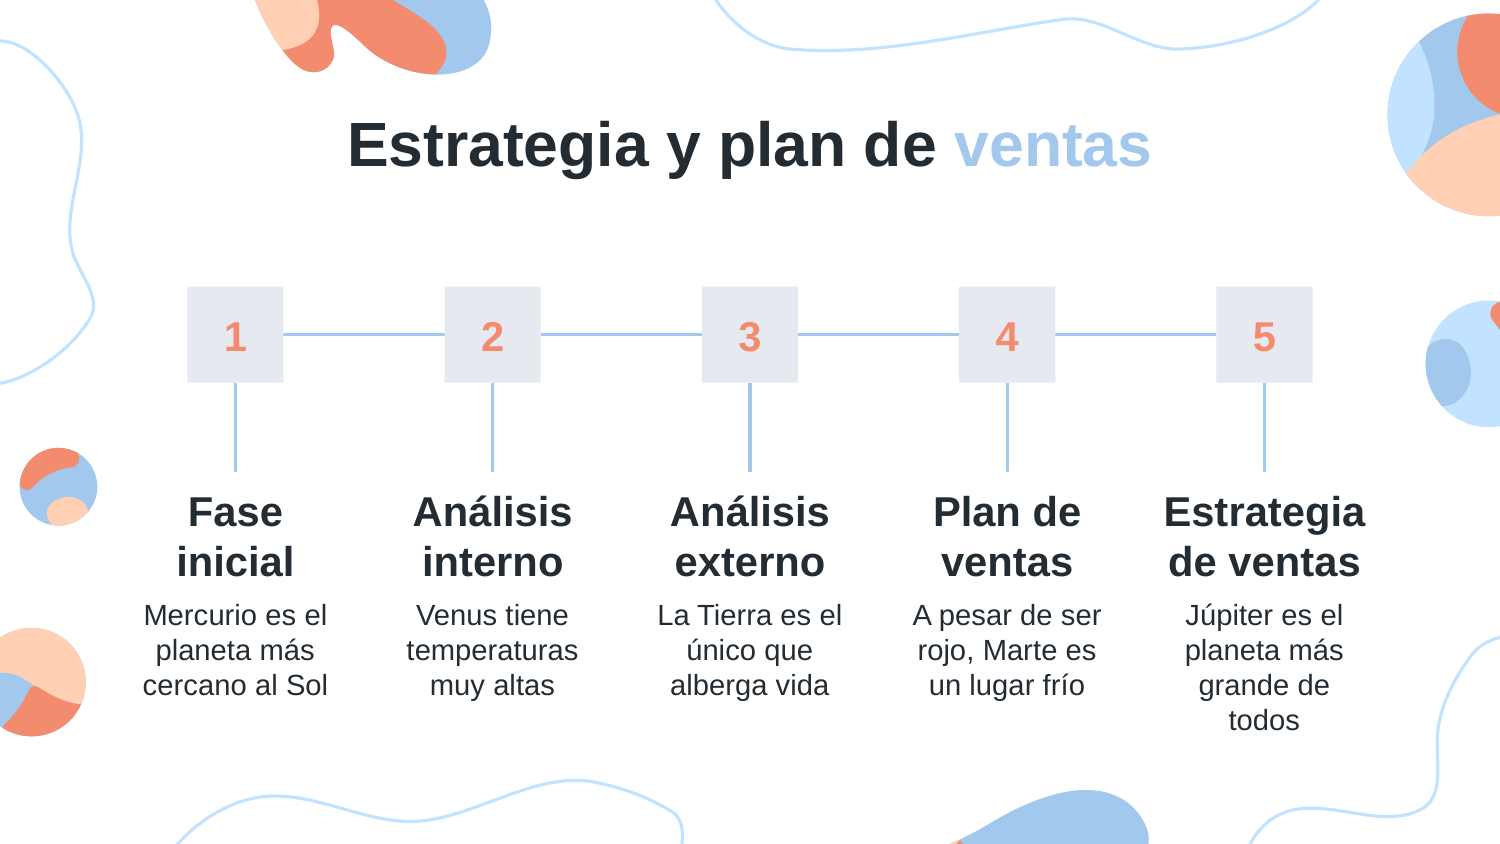

# Estrategia y plan de ventas
1
2
3
4
5
Fase inicial
Análisis interno
Análisis externo
Plan de ventas
Estrategia de ventas
Mercurio es el planeta más cercano al Sol
Venus tiene temperaturas muy altas
La Tierra es el único que alberga vida
A pesar de ser rojo, Marte es un lugar frío
Júpiter es el planeta más grande de todos